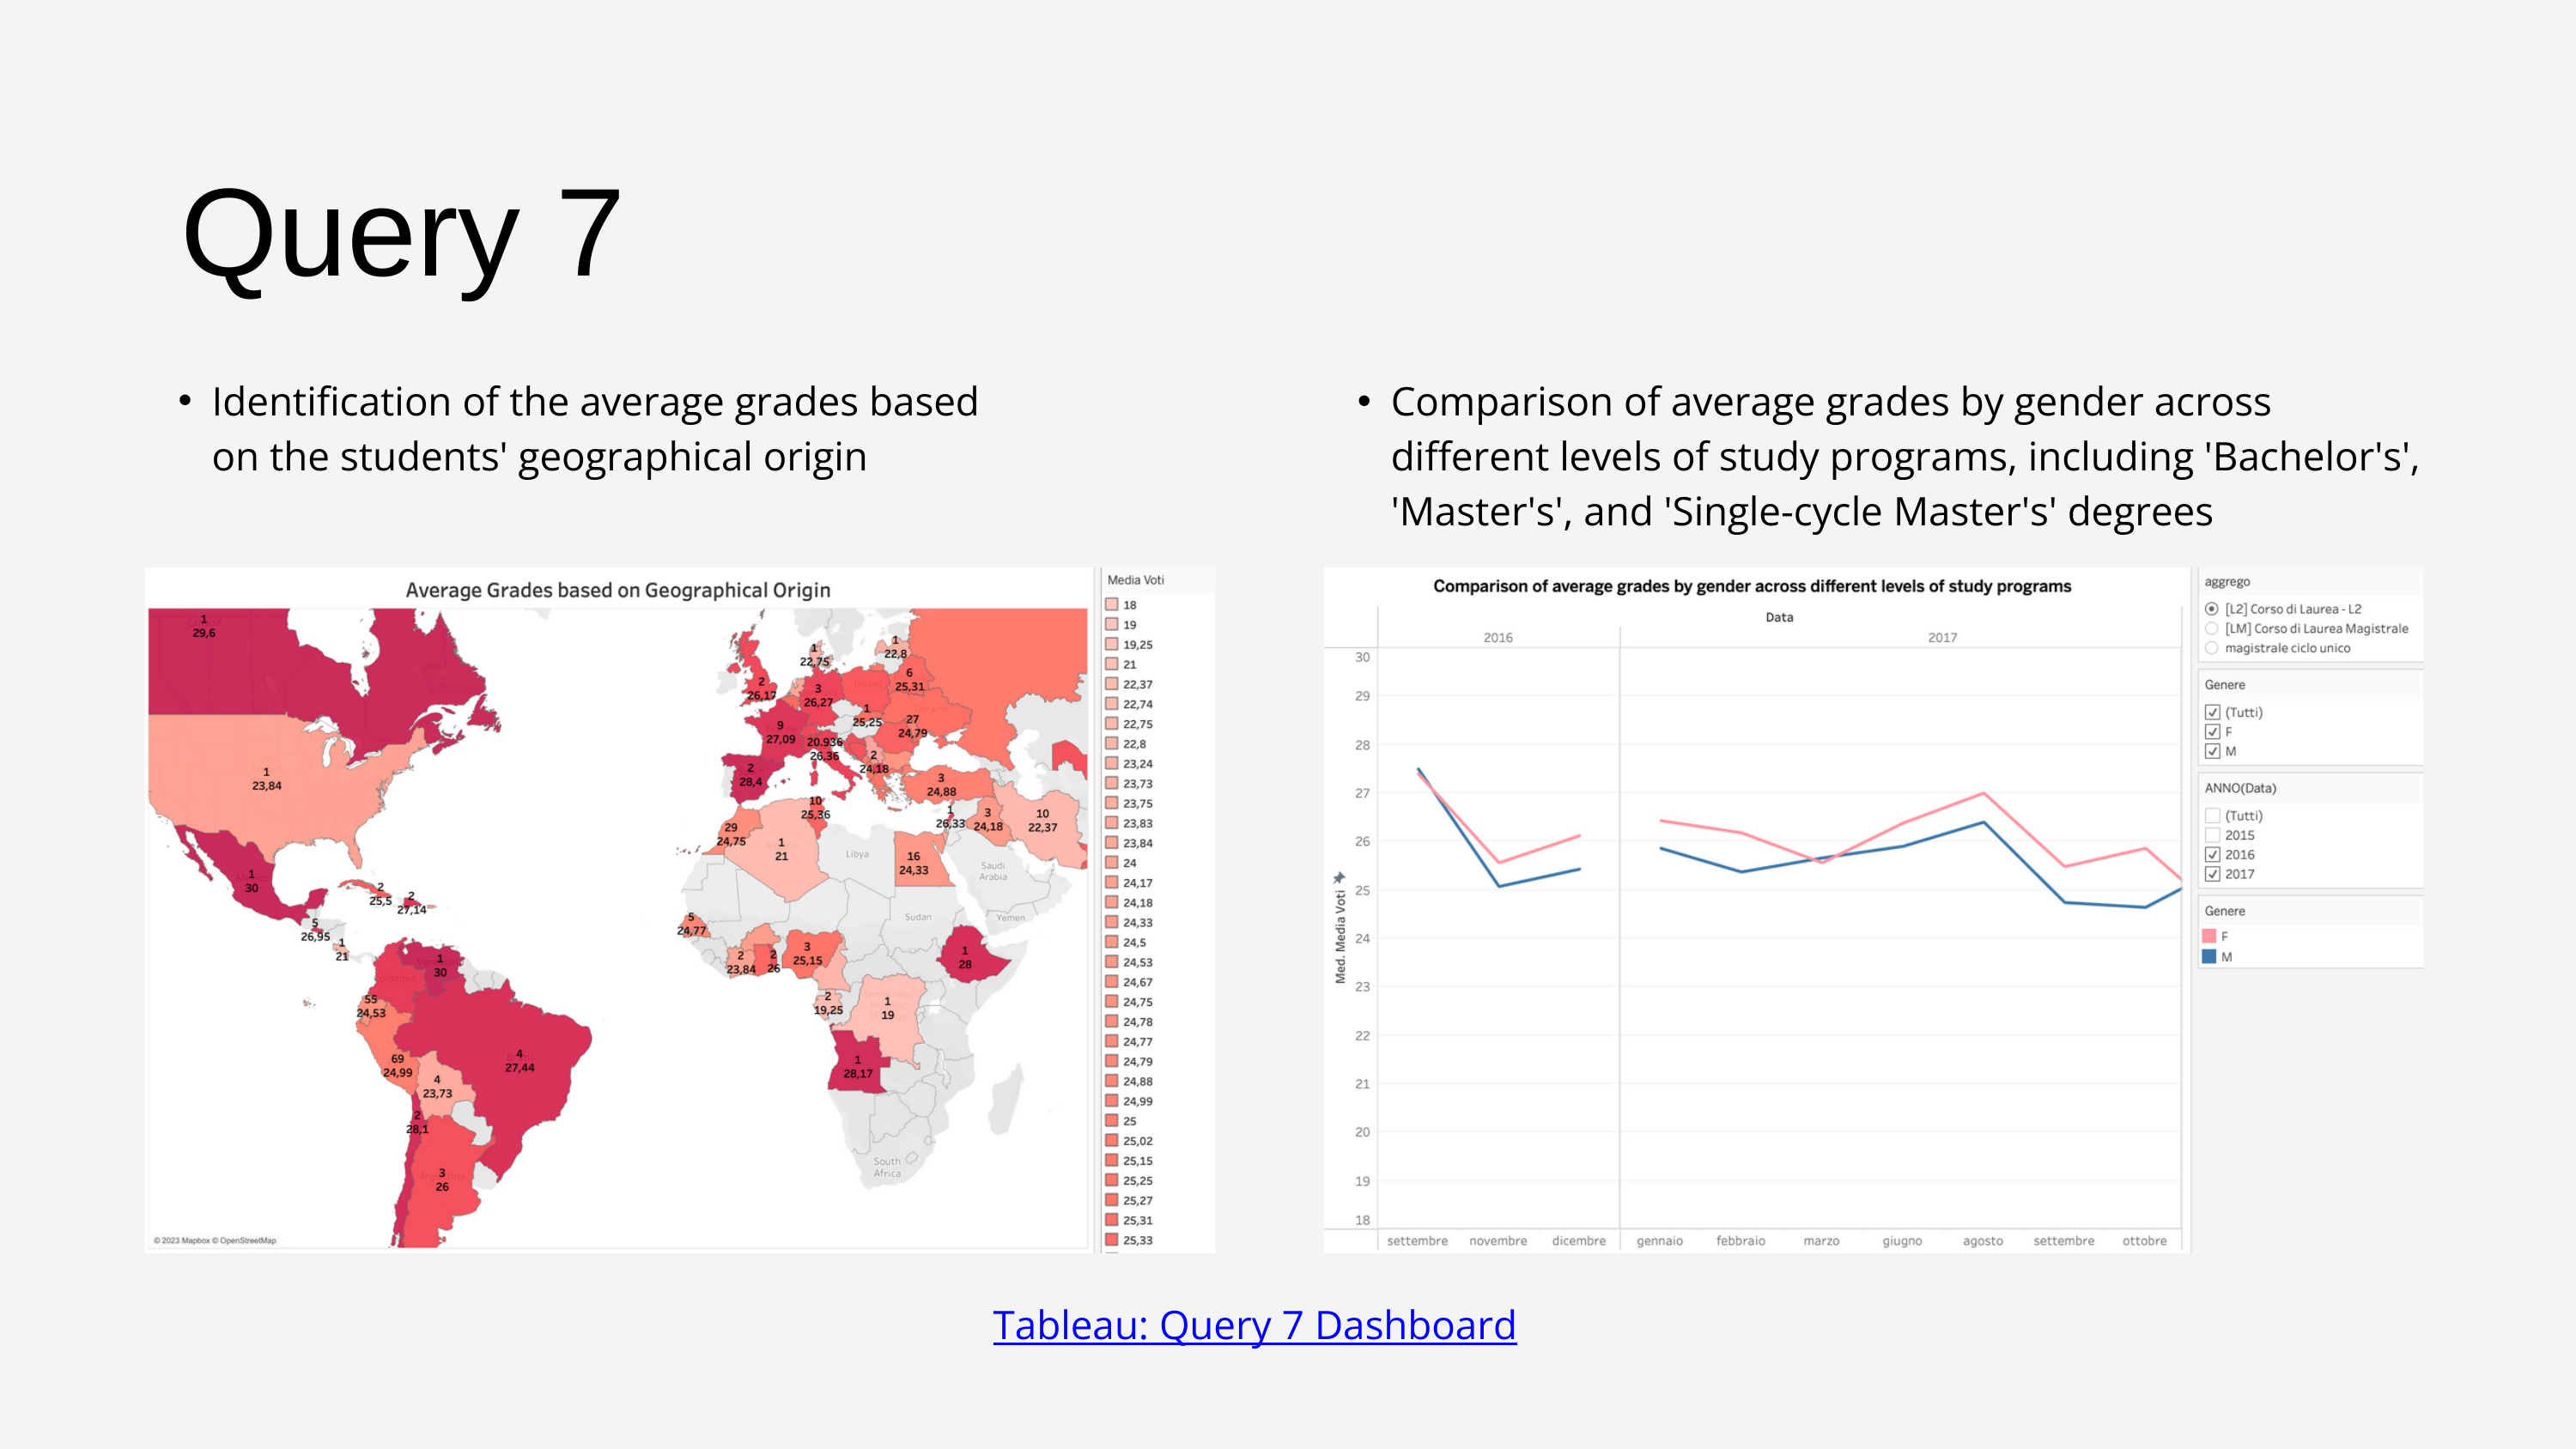

Query 7
Identification of the average grades based on the students' geographical origin
Comparison of average grades by gender across different levels of study programs, including 'Bachelor's', 'Master's', and 'Single-cycle Master's' degrees

Tableau: Query 7 Dashboard